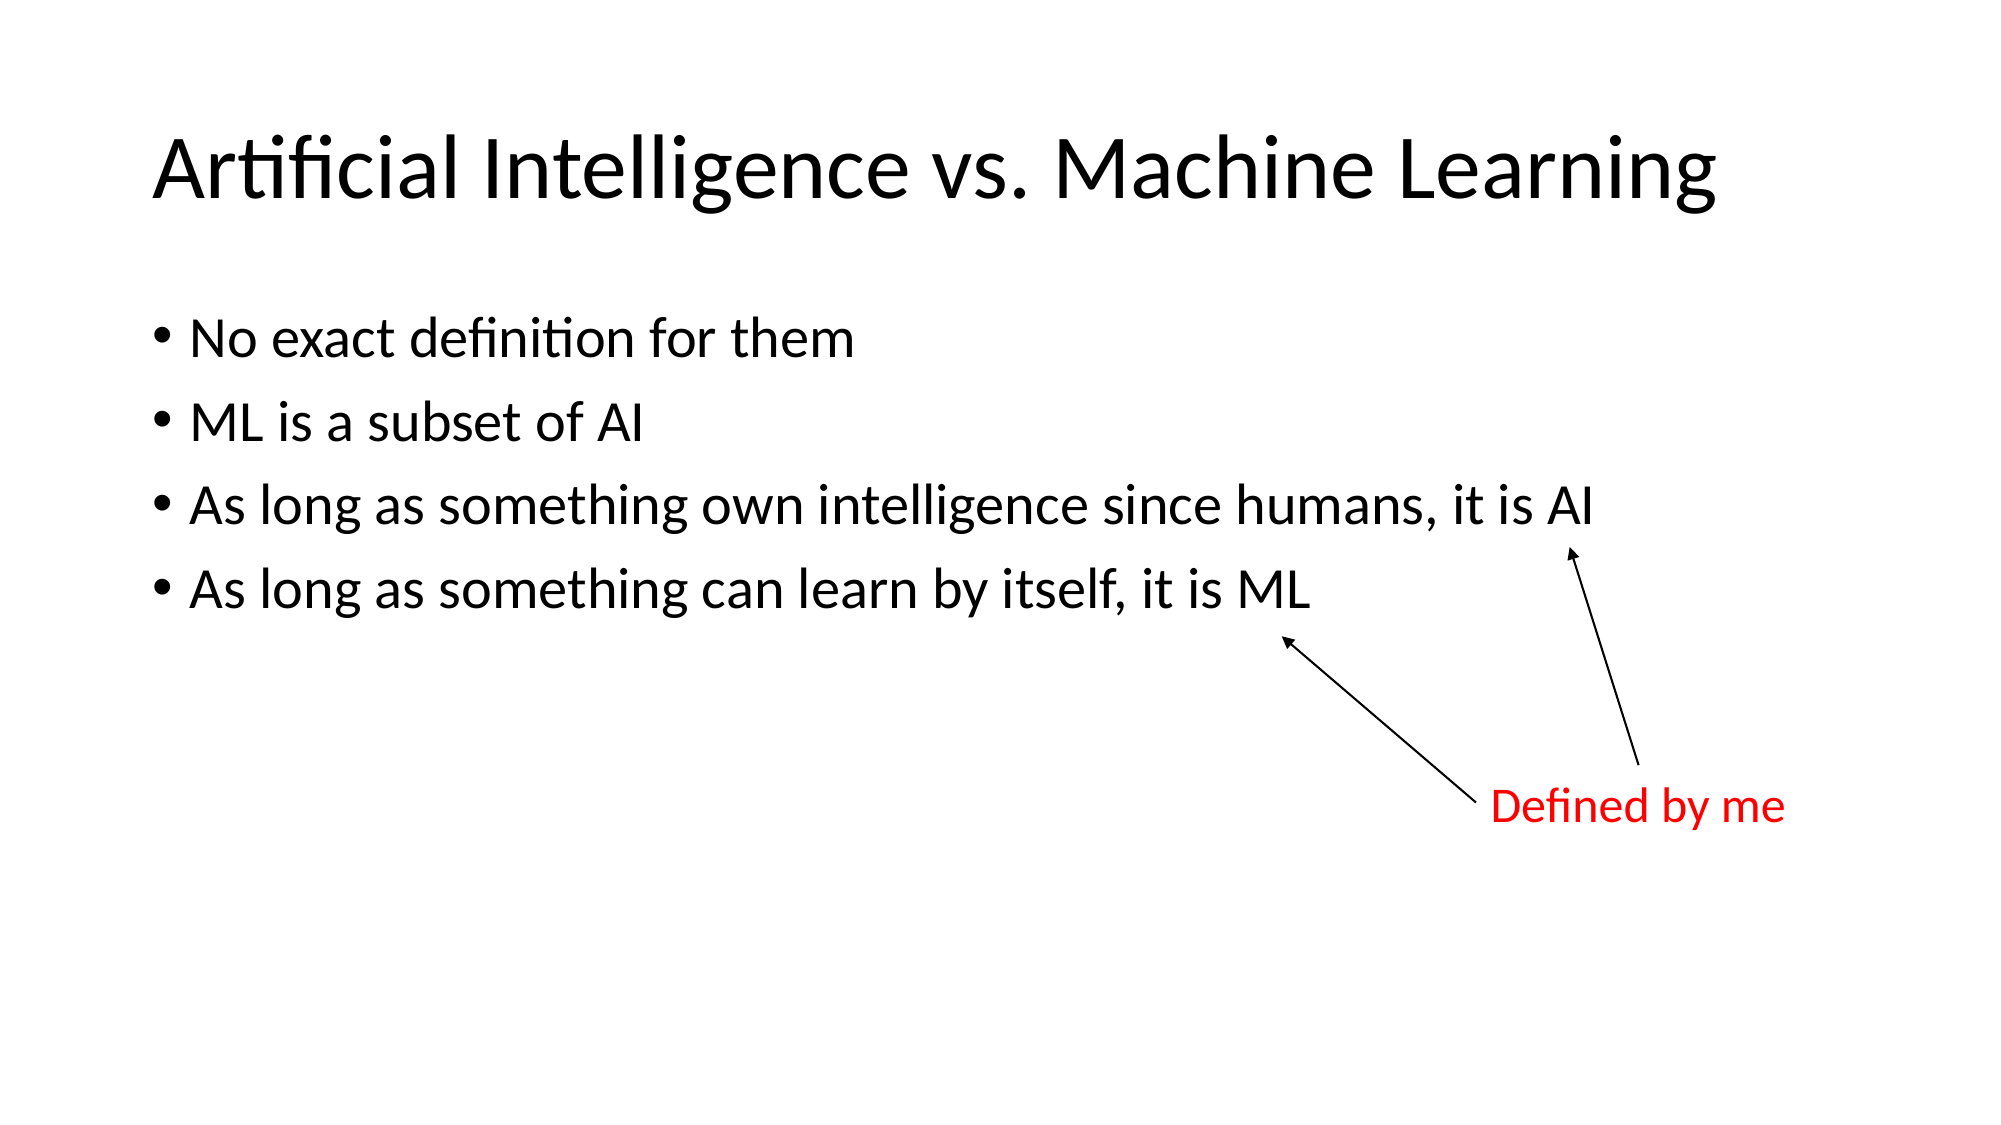

# Artificial Intelligence vs. Machine Learning
No exact definition for them
ML is a subset of AI
As long as something own intelligence since humans, it is AI
As long as something can learn by itself, it is ML
Defined by me